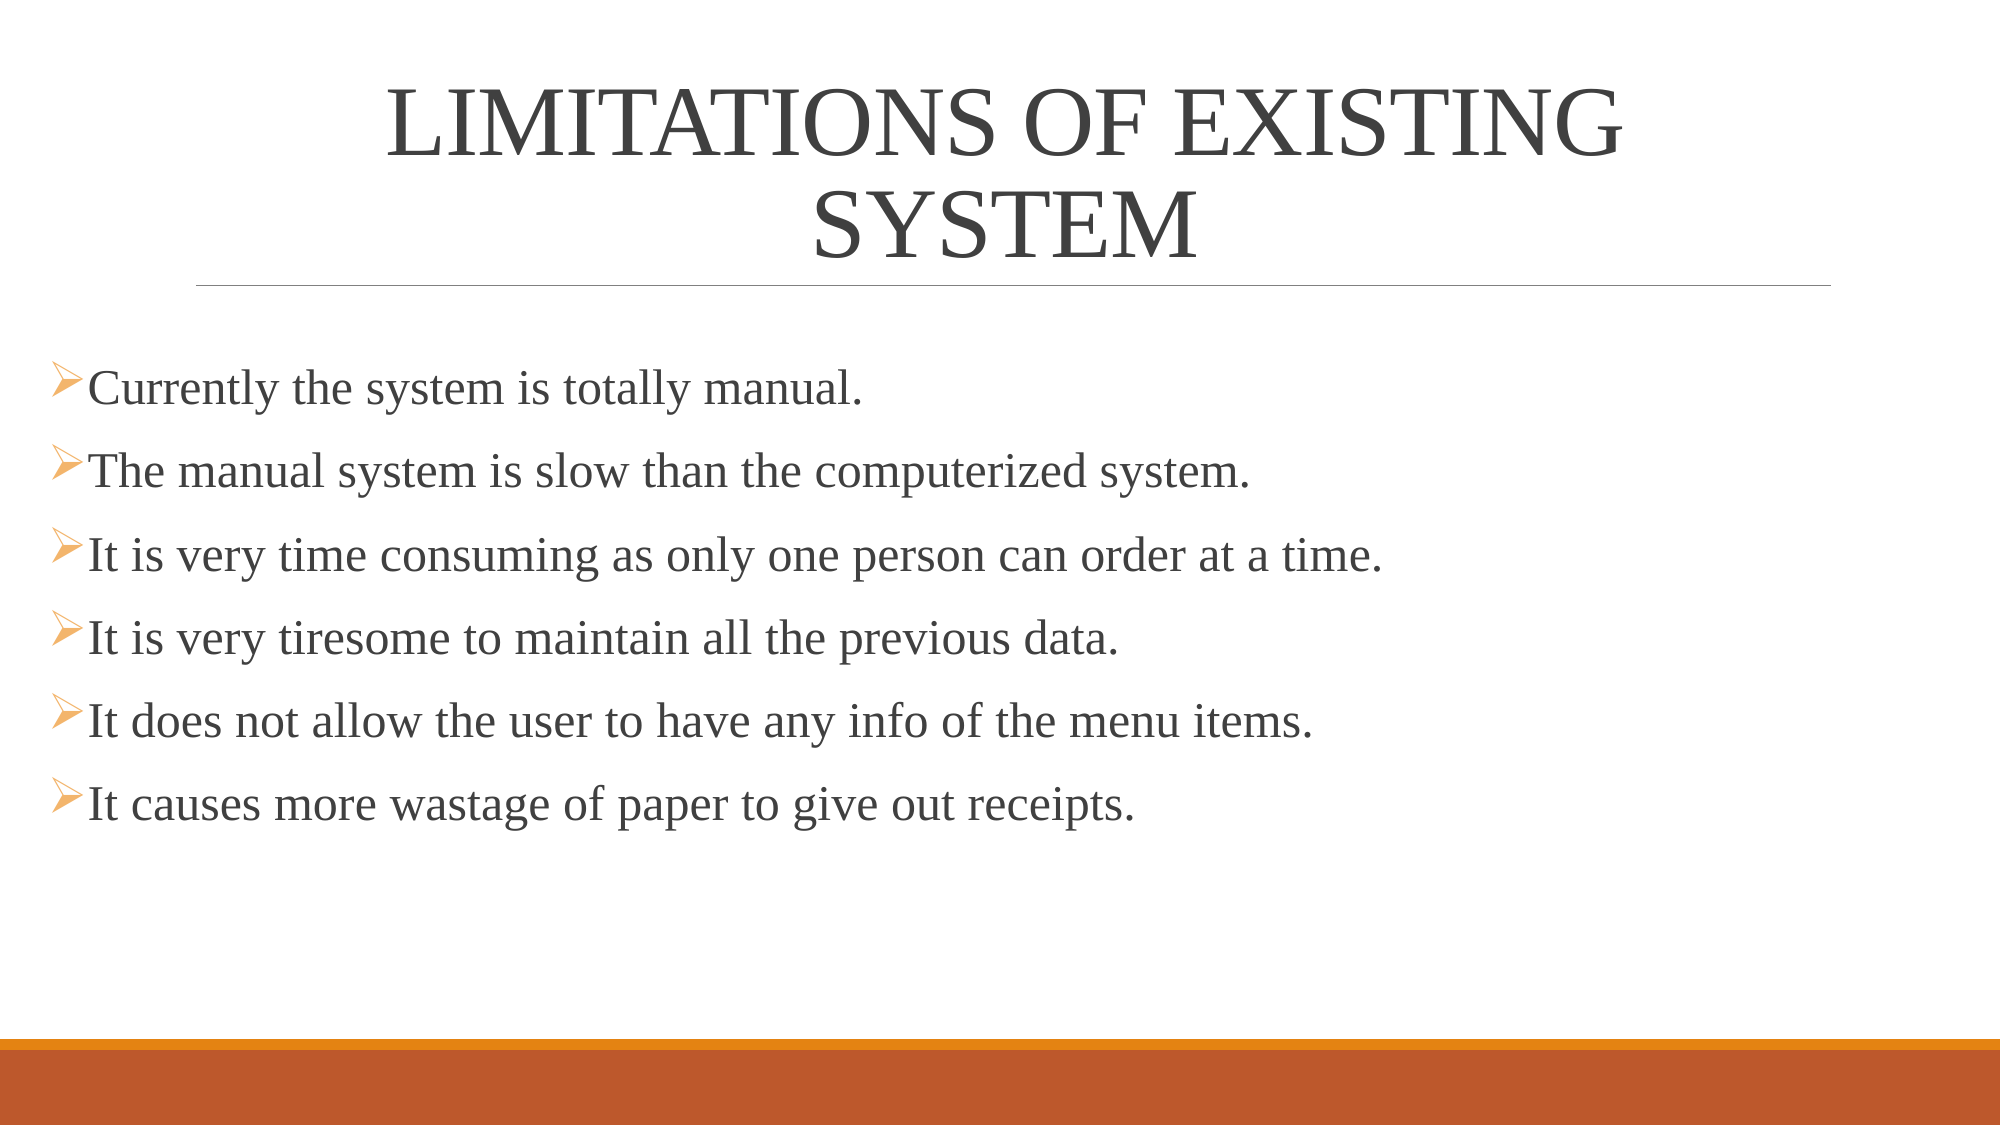

# LIMITATIONS OF EXISTING SYSTEM

Currently the system is totally manual.
The manual system is slow than the computerized system.
It is very time consuming as only one person can order at a time.
It is very tiresome to maintain all the previous data.
It does not allow the user to have any info of the menu items.
It causes more wastage of paper to give out receipts.